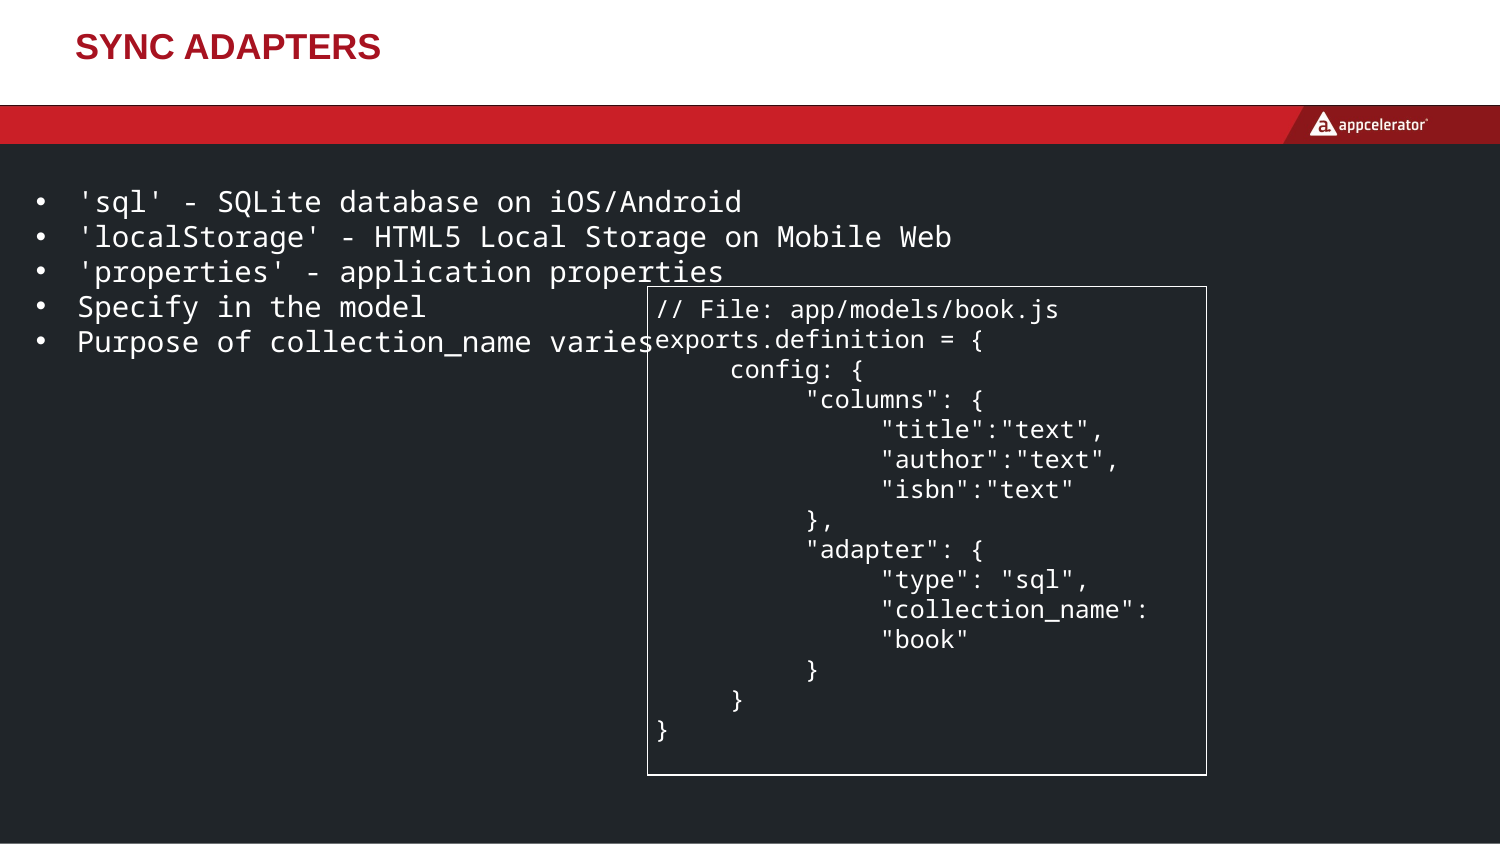

# Sync Adapters

'sql' - SQLite database on iOS/Android
'localStorage' - HTML5 Local Storage on Mobile Web
'properties' - application properties
Specify in the model
Purpose of collection_name varies

// File: app/models/book.js
exports.definition = {
     config: {
	"columns": {
	     "title":"text",
	     "author":"text",
	     "isbn":"text"
     	},
     	"adapter": {
	     "type": "sql",
	     "collection_name":
	     "book"
	}
     }
}